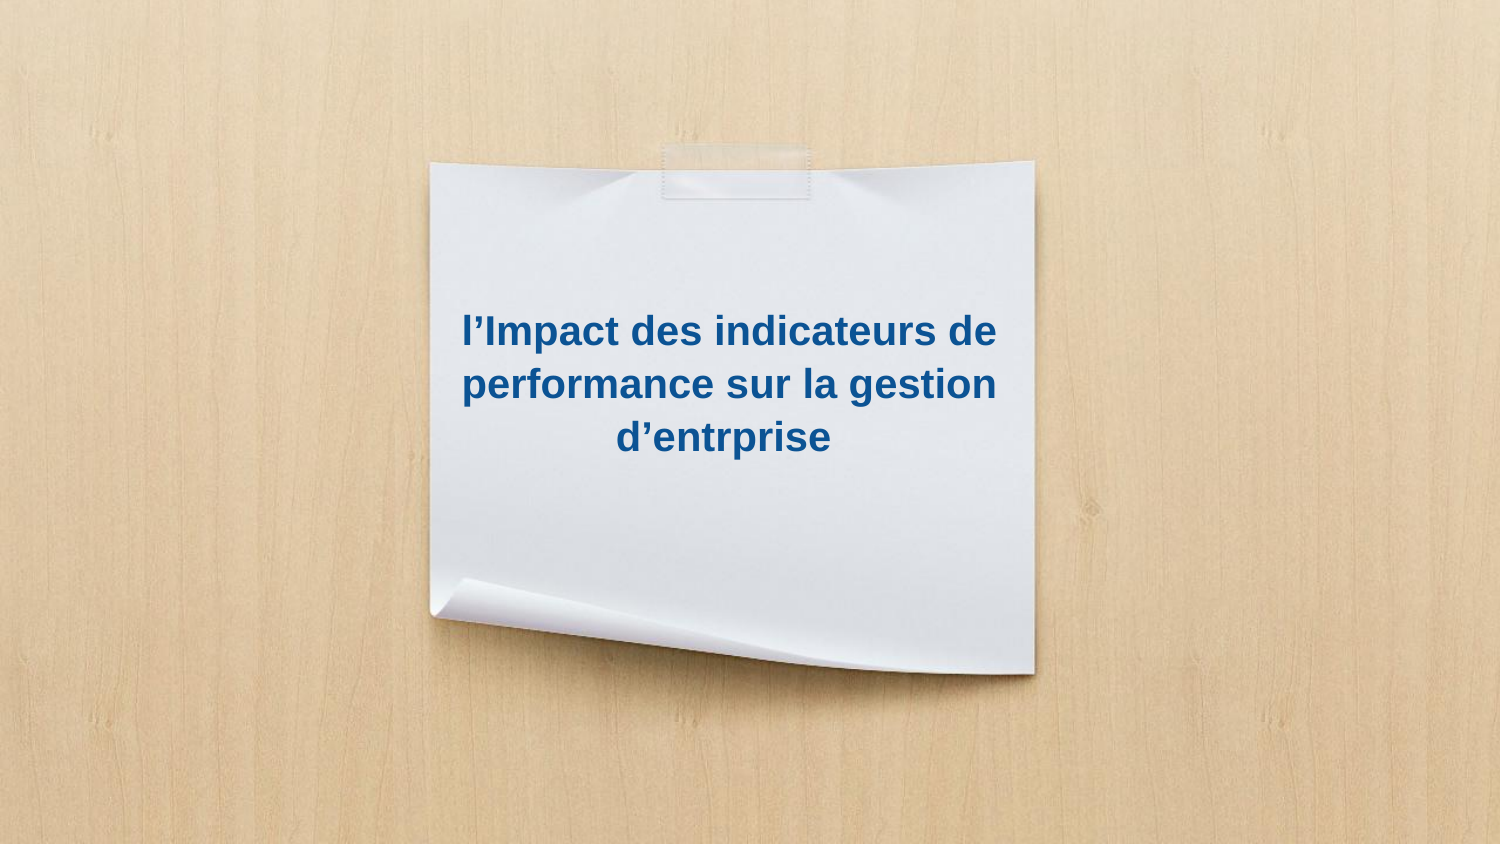

# l’Impact des indicateurs de performance sur la gestion d’entrprise